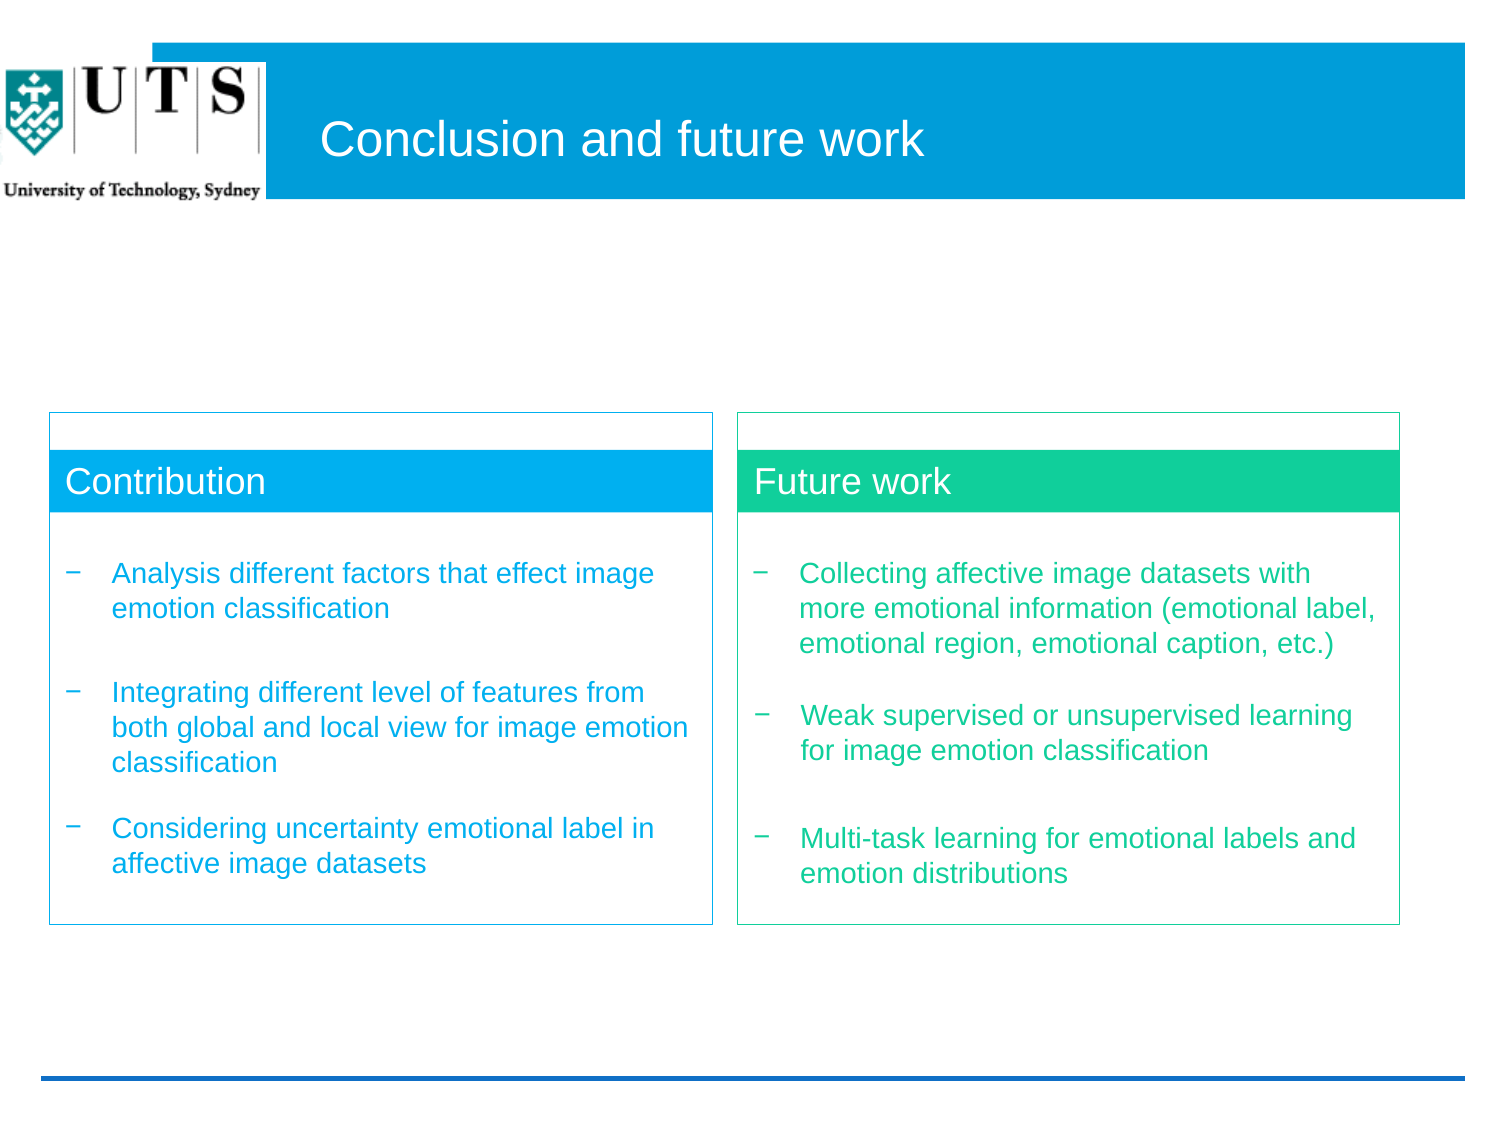

# Conclusion and future work

Contribution

Future work
Analysis different factors that effect image emotion classification
Collecting affective image datasets with more emotional information (emotional label, emotional region, emotional caption, etc.)
Integrating different level of features from both global and local view for image emotion classification
Weak supervised or unsupervised learning for image emotion classification
Considering uncertainty emotional label in affective image datasets
Multi-task learning for emotional labels and emotion distributions